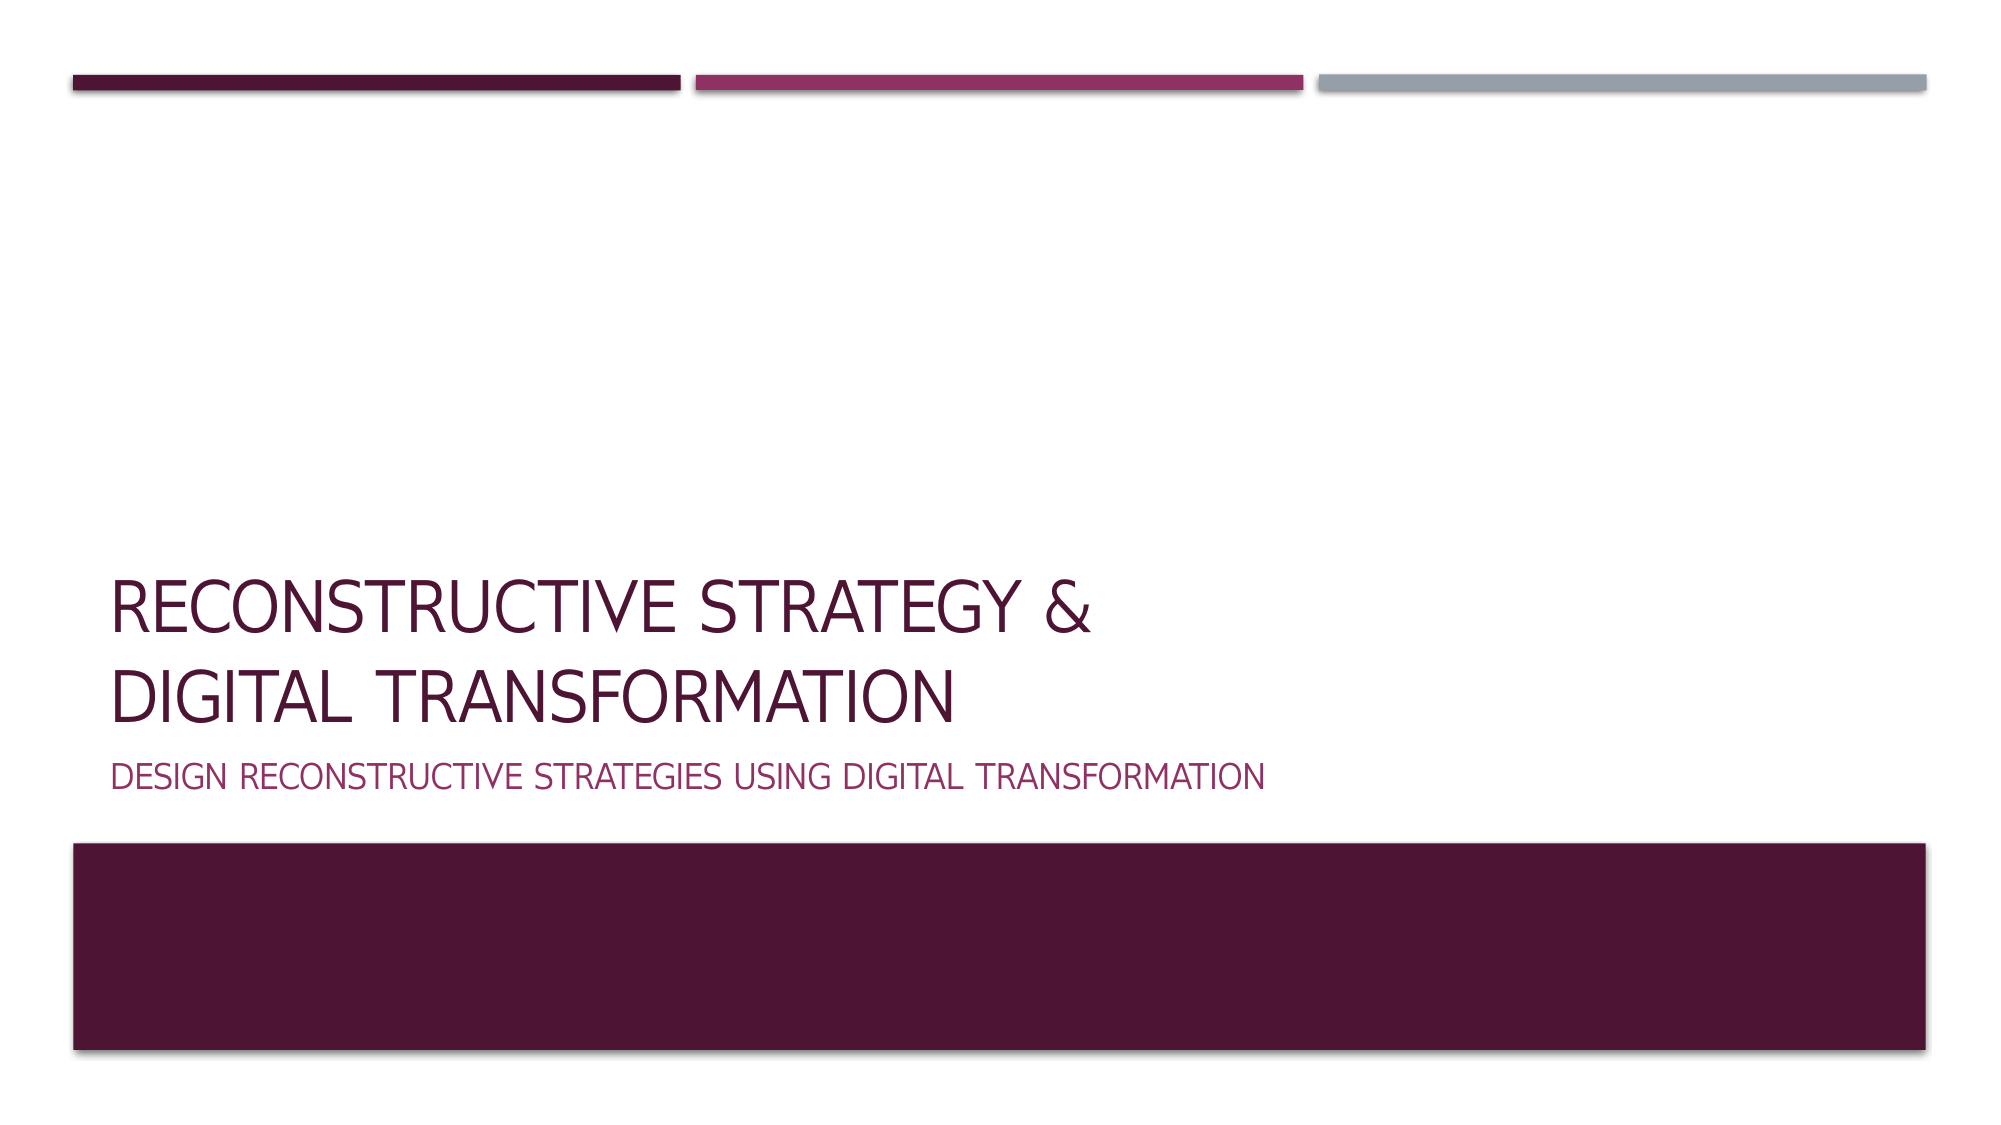

# Reconstructive strategy & Digital Transformation
Design reconstructive strategies using digital transformation